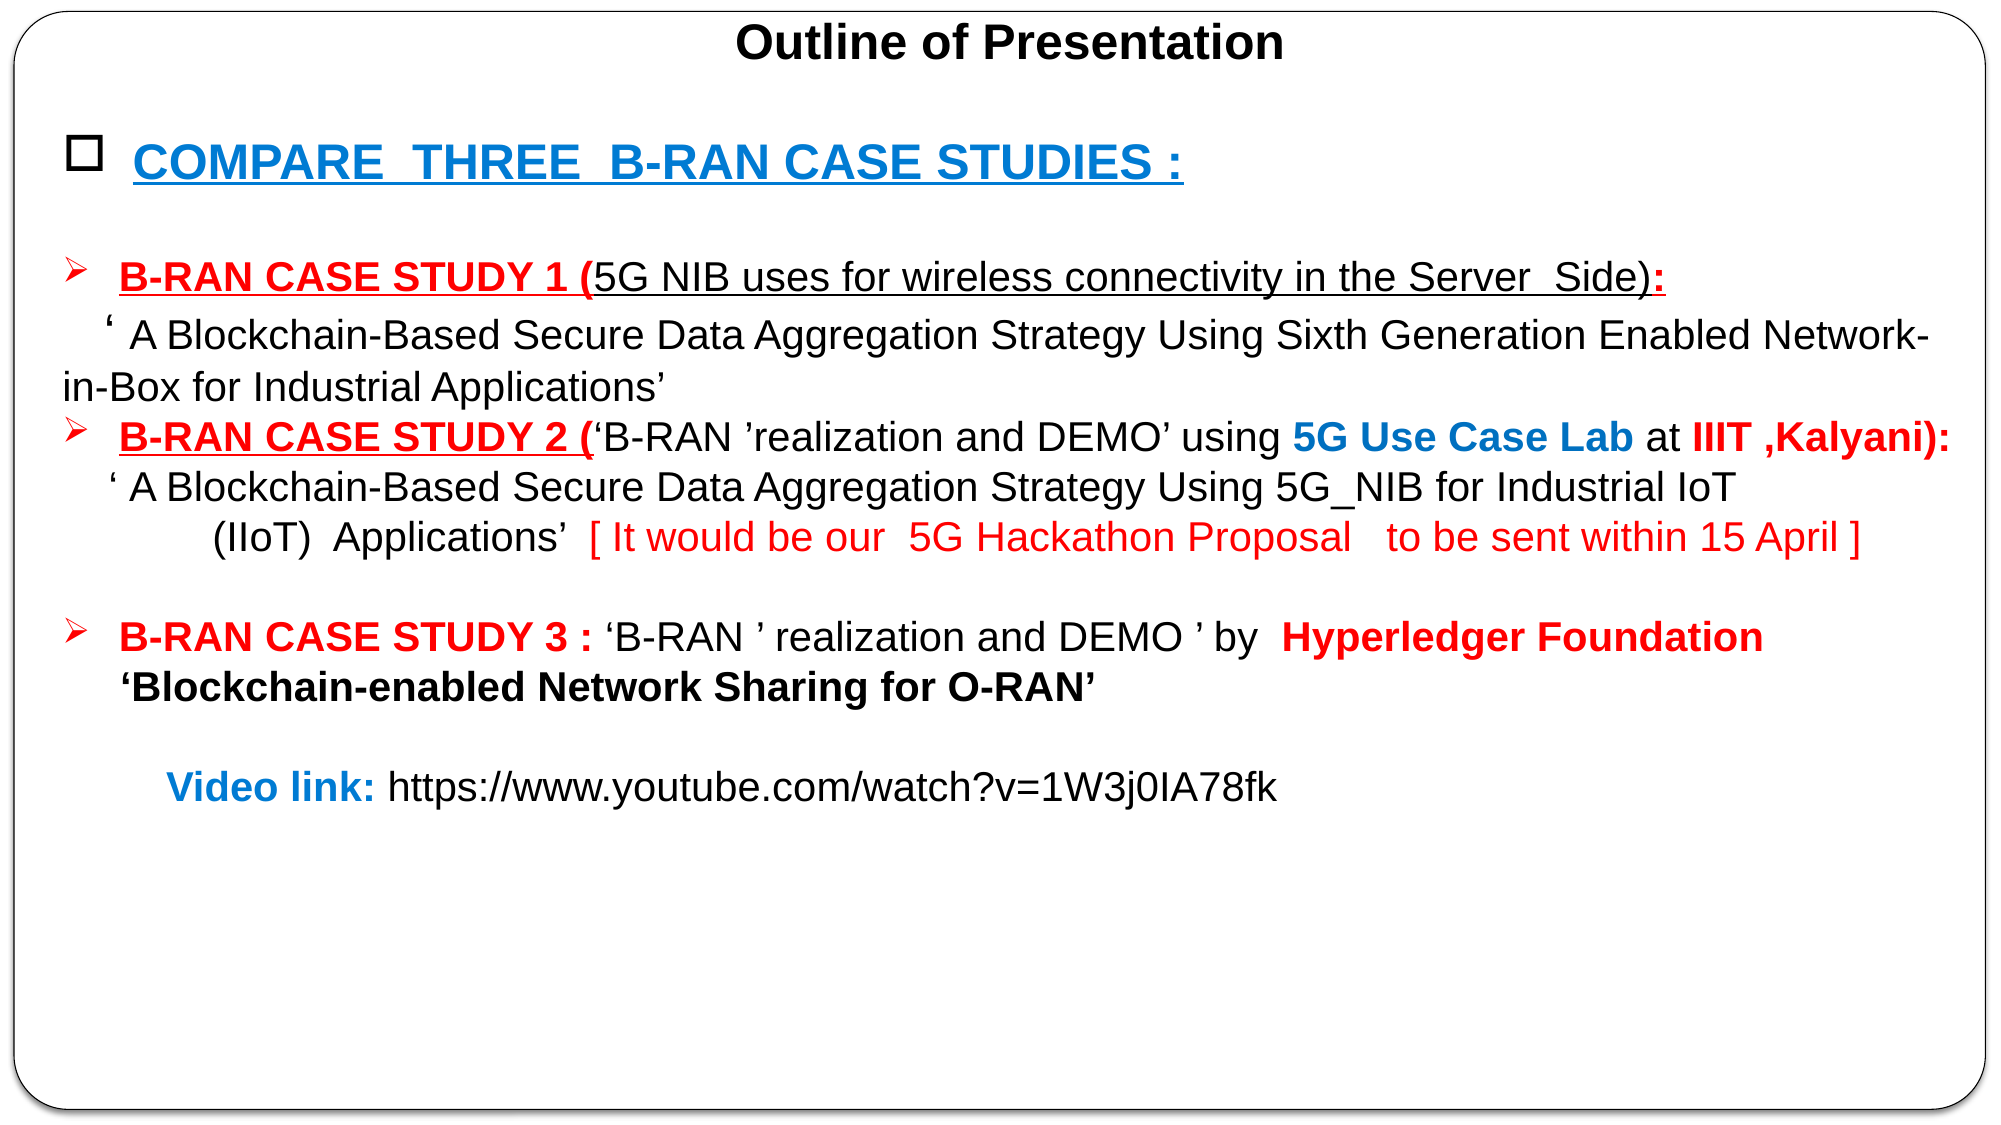

Outline of Presentation

 COMPARE  THREE  B-RAN CASE STUDIES :

B-RAN CASE STUDY 1 (5G NIB uses for wireless connectivity in the Server  Side):
   ‘ A Blockchain-Based Secure Data Aggregation Strategy Using Sixth Generation Enabled Network-in-Box for Industrial Applications’
B-RAN CASE STUDY 2 (‘B-RAN ’realization and DEMO’ using 5G Use Case Lab at IIIT ,Kalyani):
    ‘ A Blockchain-Based Secure Data Aggregation Strategy Using 5G_NIB for Industrial IoT                      	(IIoT)  Applications’  [ It would be our  5G Hackathon Proposal   to be sent within 15 April ]

B-RAN CASE STUDY 3 : ‘B-RAN ’ realization and DEMO ’ by  Hyperledger Foundation
     ‘Blockchain-enabled Network Sharing for O-RAN’

         Video link: https://www.youtube.com/watch?v=1W3j0IA78fk